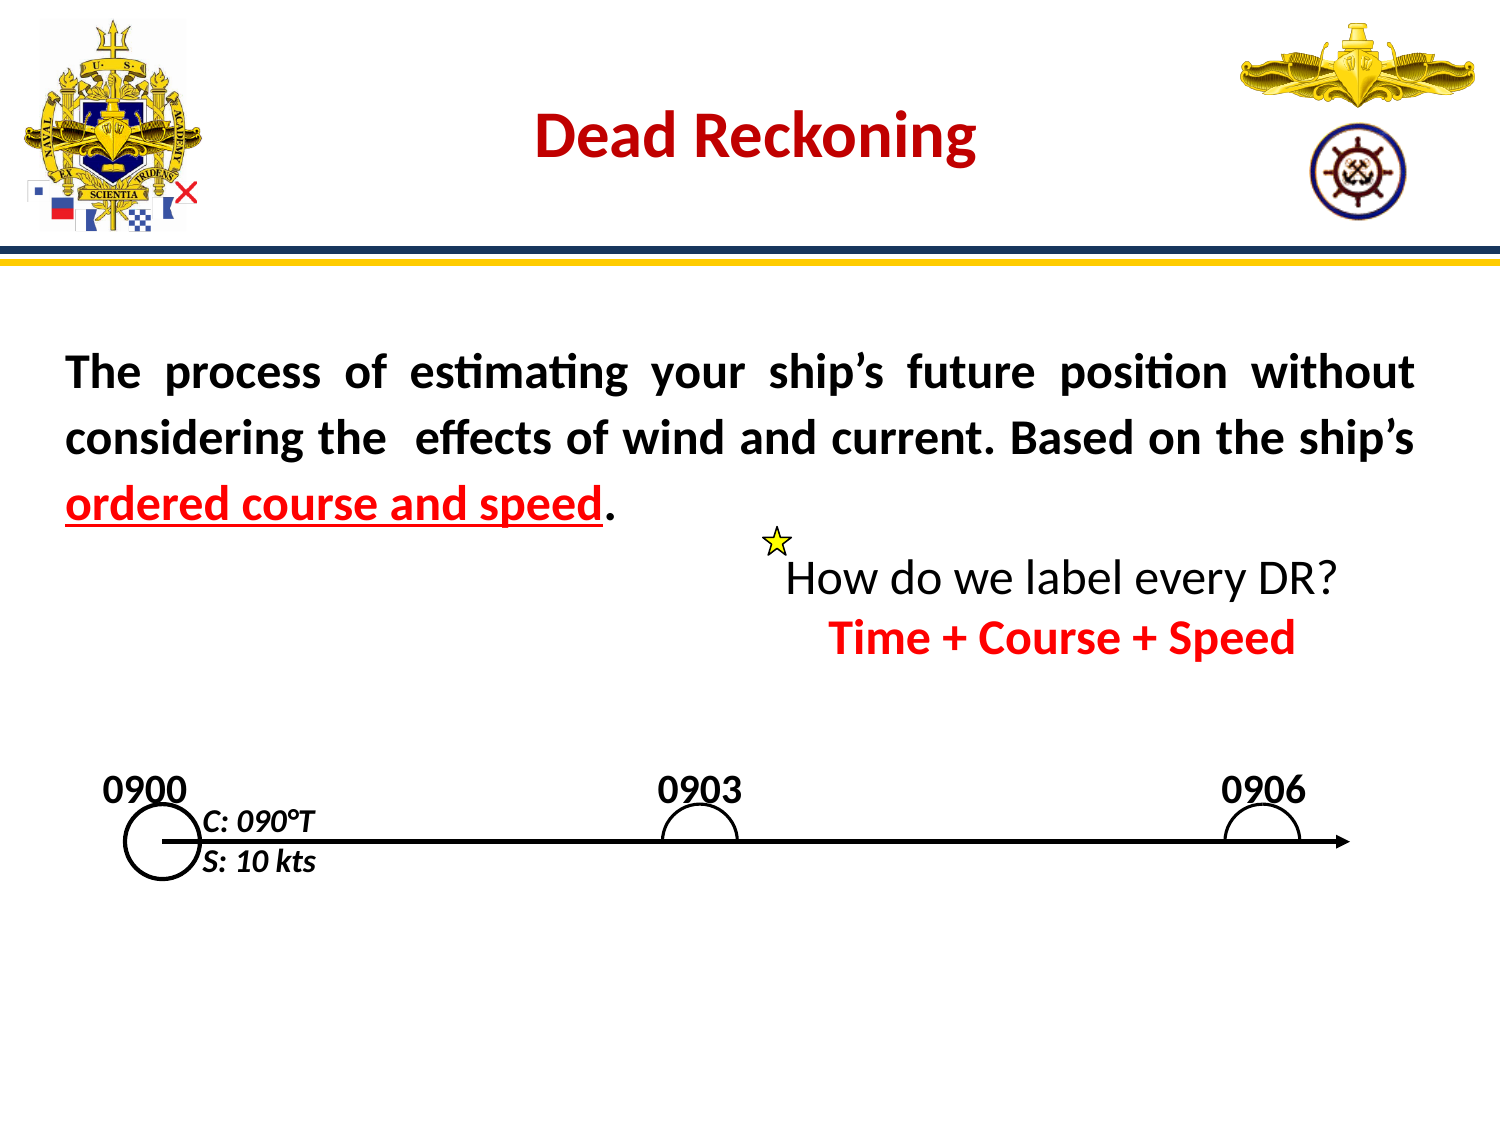

# Dead Reckoning
The process of estimating your ship’s future position without considering the  effects of wind and current. Based on the ship’s ordered course and speed.

How do we label every DR?
Time + Course + Speed
0900
0903
0906
C: 090°T
S: 10 kts